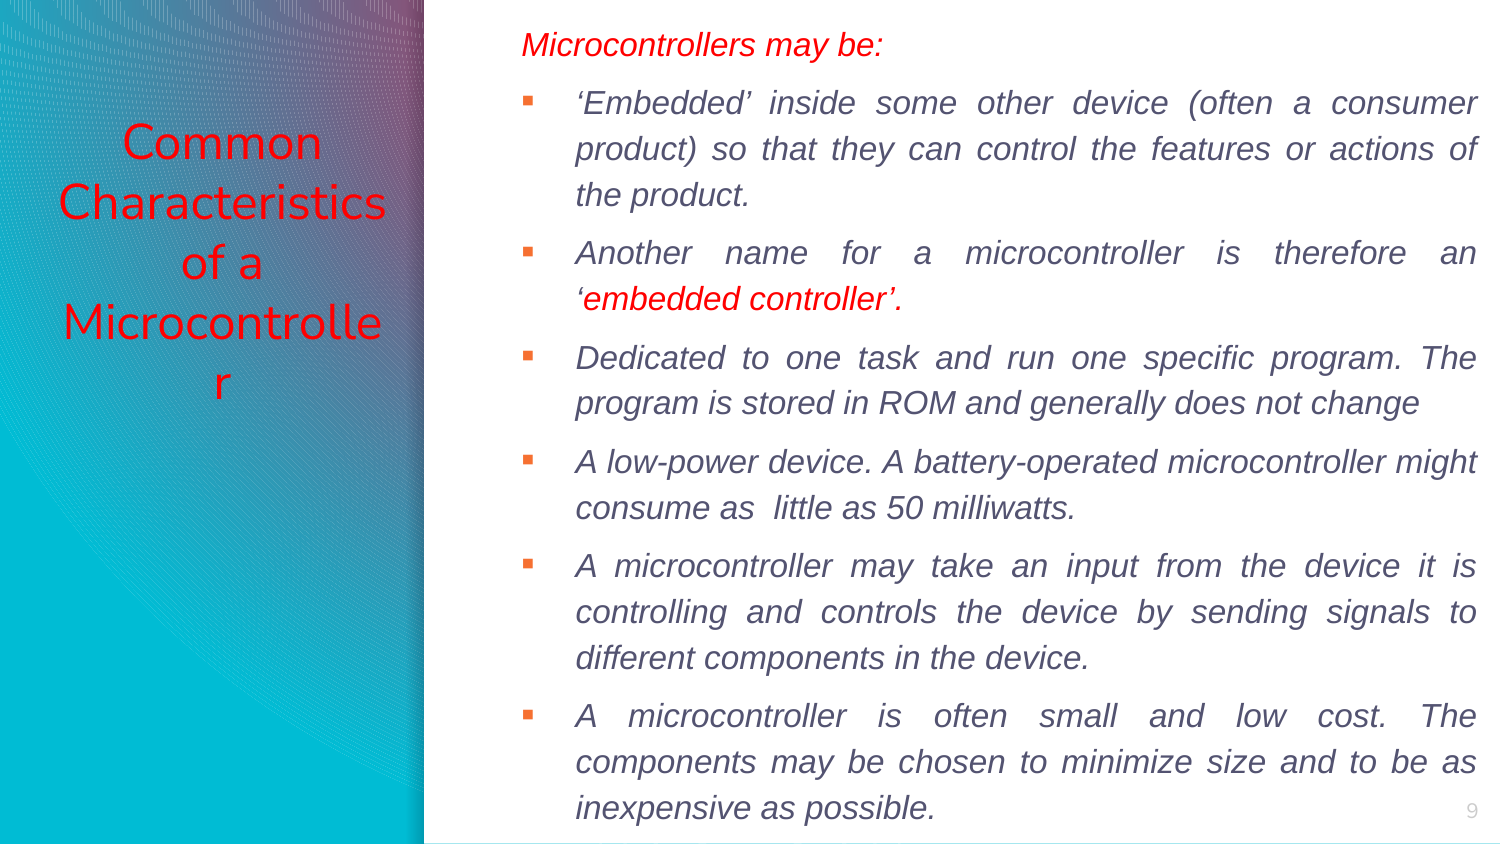

Microcontrollers may be:
‘Embedded’ inside some other device (often a consumer product) so that they can control the features or actions of the product.
Another name for a microcontroller is therefore an ‘embedded controller’.
Dedicated to one task and run one speciﬁc program. The program is stored in ROM and generally does not change
A low-power device. A battery-operated microcontroller might consume as  little as 50 milliwatts.
A microcontroller may take an input from the device it is controlling and controls the device by sending signals to diﬀerent components in the device.
A microcontroller is often small and low cost. The components may be chosen to minimize size and to be as inexpensive as possible.

# Common Characteristics of a Microcontroller
9